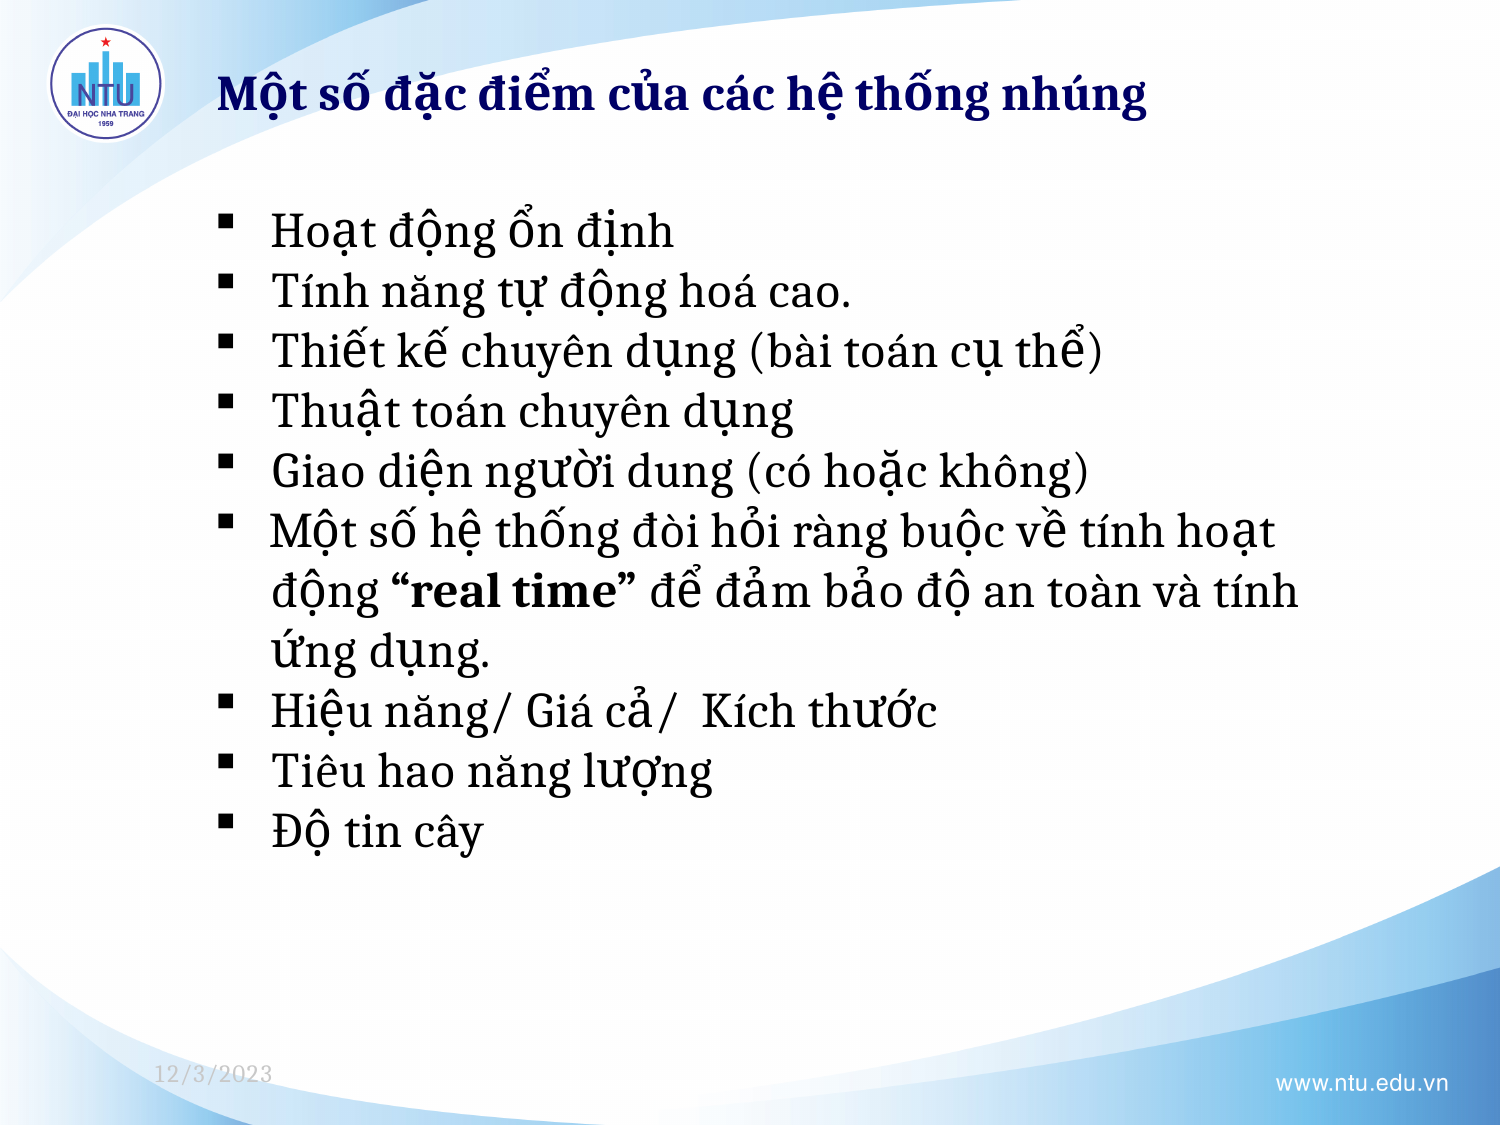

Một số đặc điểm của các hệ thống nhúng

Hoạt động ổn định
Tính năng tự động hoá cao.
Thiết kế chuyên dụng (bài toán cụ thể)
Thuật toán chuyên dụng
Giao diện người dung (có hoặc không)
Một số hệ thống đòi hỏi ràng buộc về tính hoạt động “real time” để đảm bảo độ an toàn và tính ứng dụng.
Hiệu năng/ Giá cả/  Kích thước
Tiêu hao năng lượng
Độ tin cây
12/3/2023
9